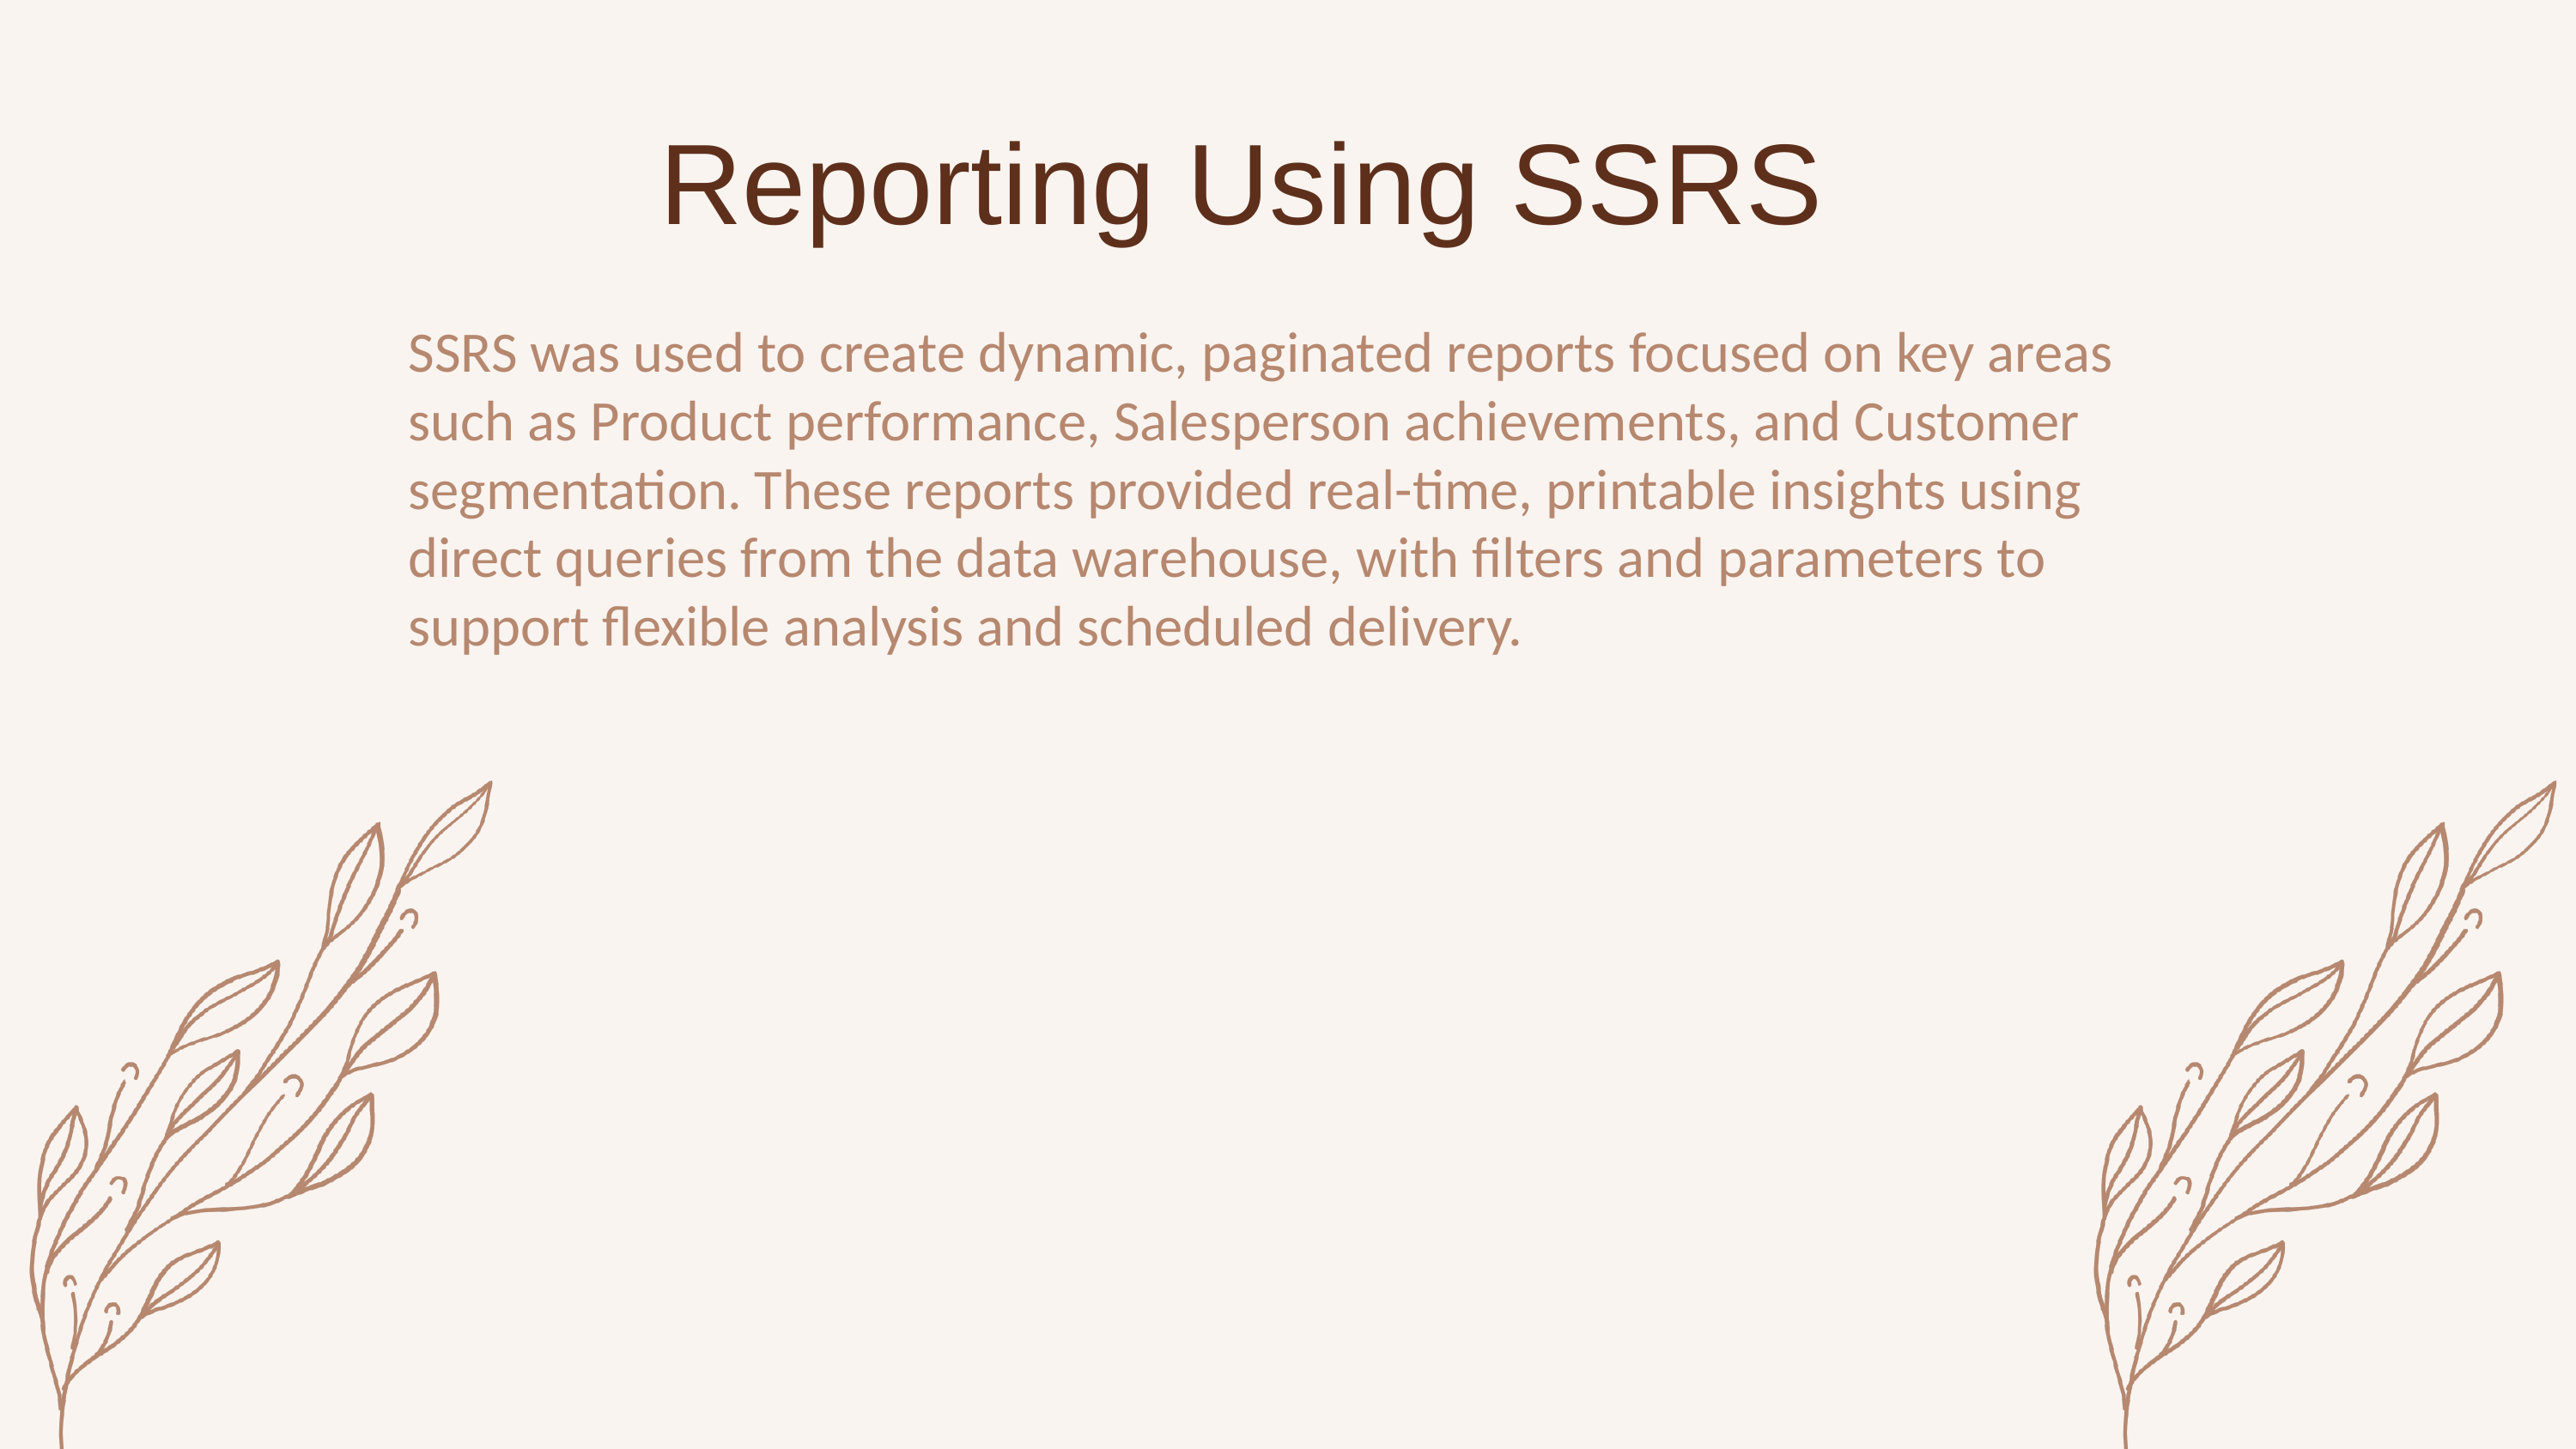

Reporting Using SSRS
SSRS was used to create dynamic, paginated reports focused on key areas such as Product performance, Salesperson achievements, and Customer segmentation. These reports provided real-time, printable insights using direct queries from the data warehouse, with filters and parameters to support flexible analysis and scheduled delivery.